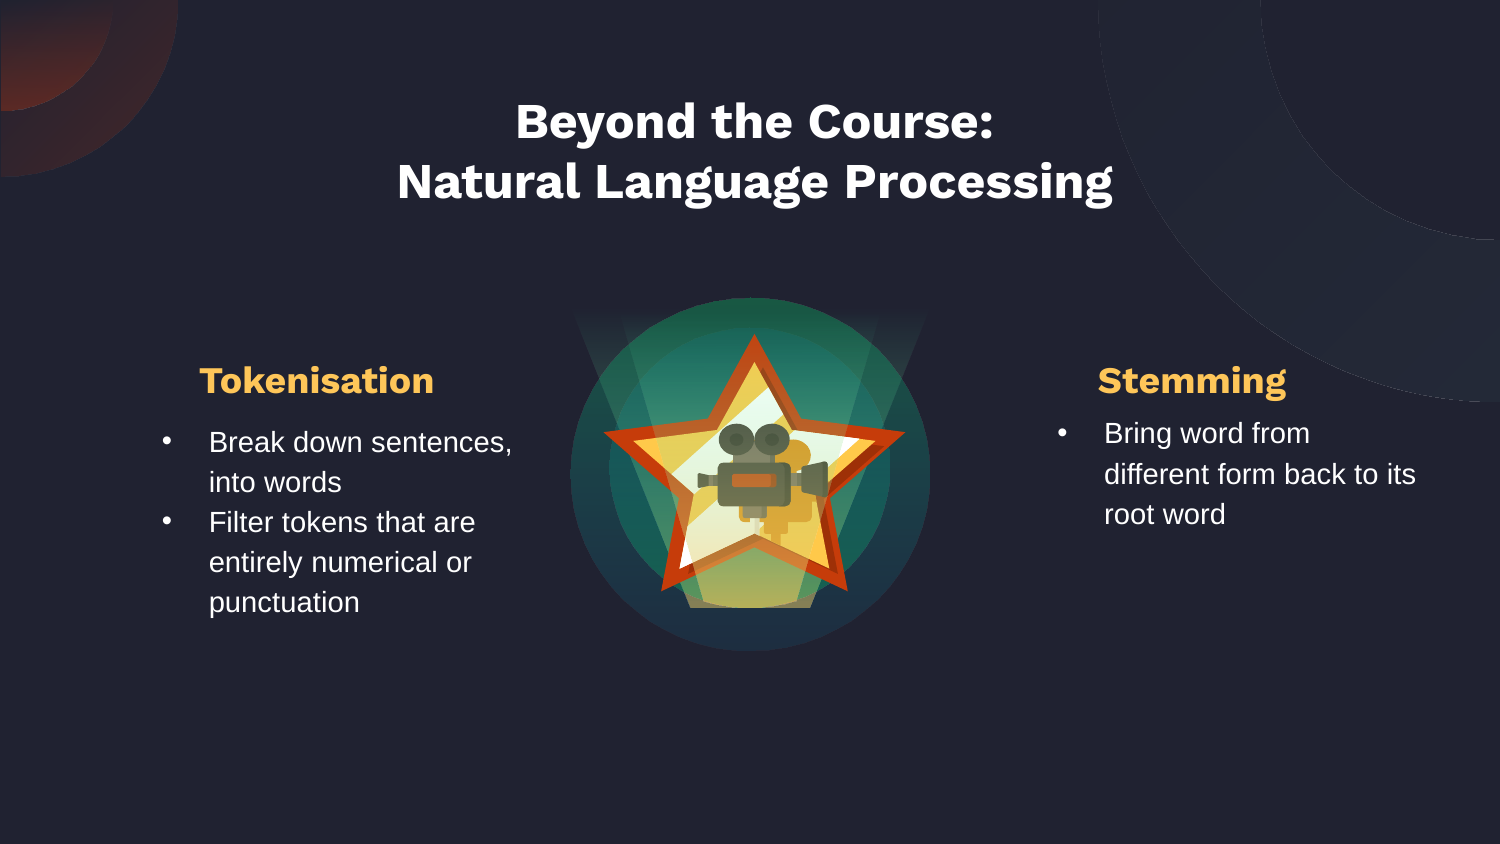

# Beyond the Course: Natural Language Processing

Tokenisation

Stemming
Bring word from different form back to its root word
Break down sentences, into words
Filter tokens that are entirely numerical or punctuation